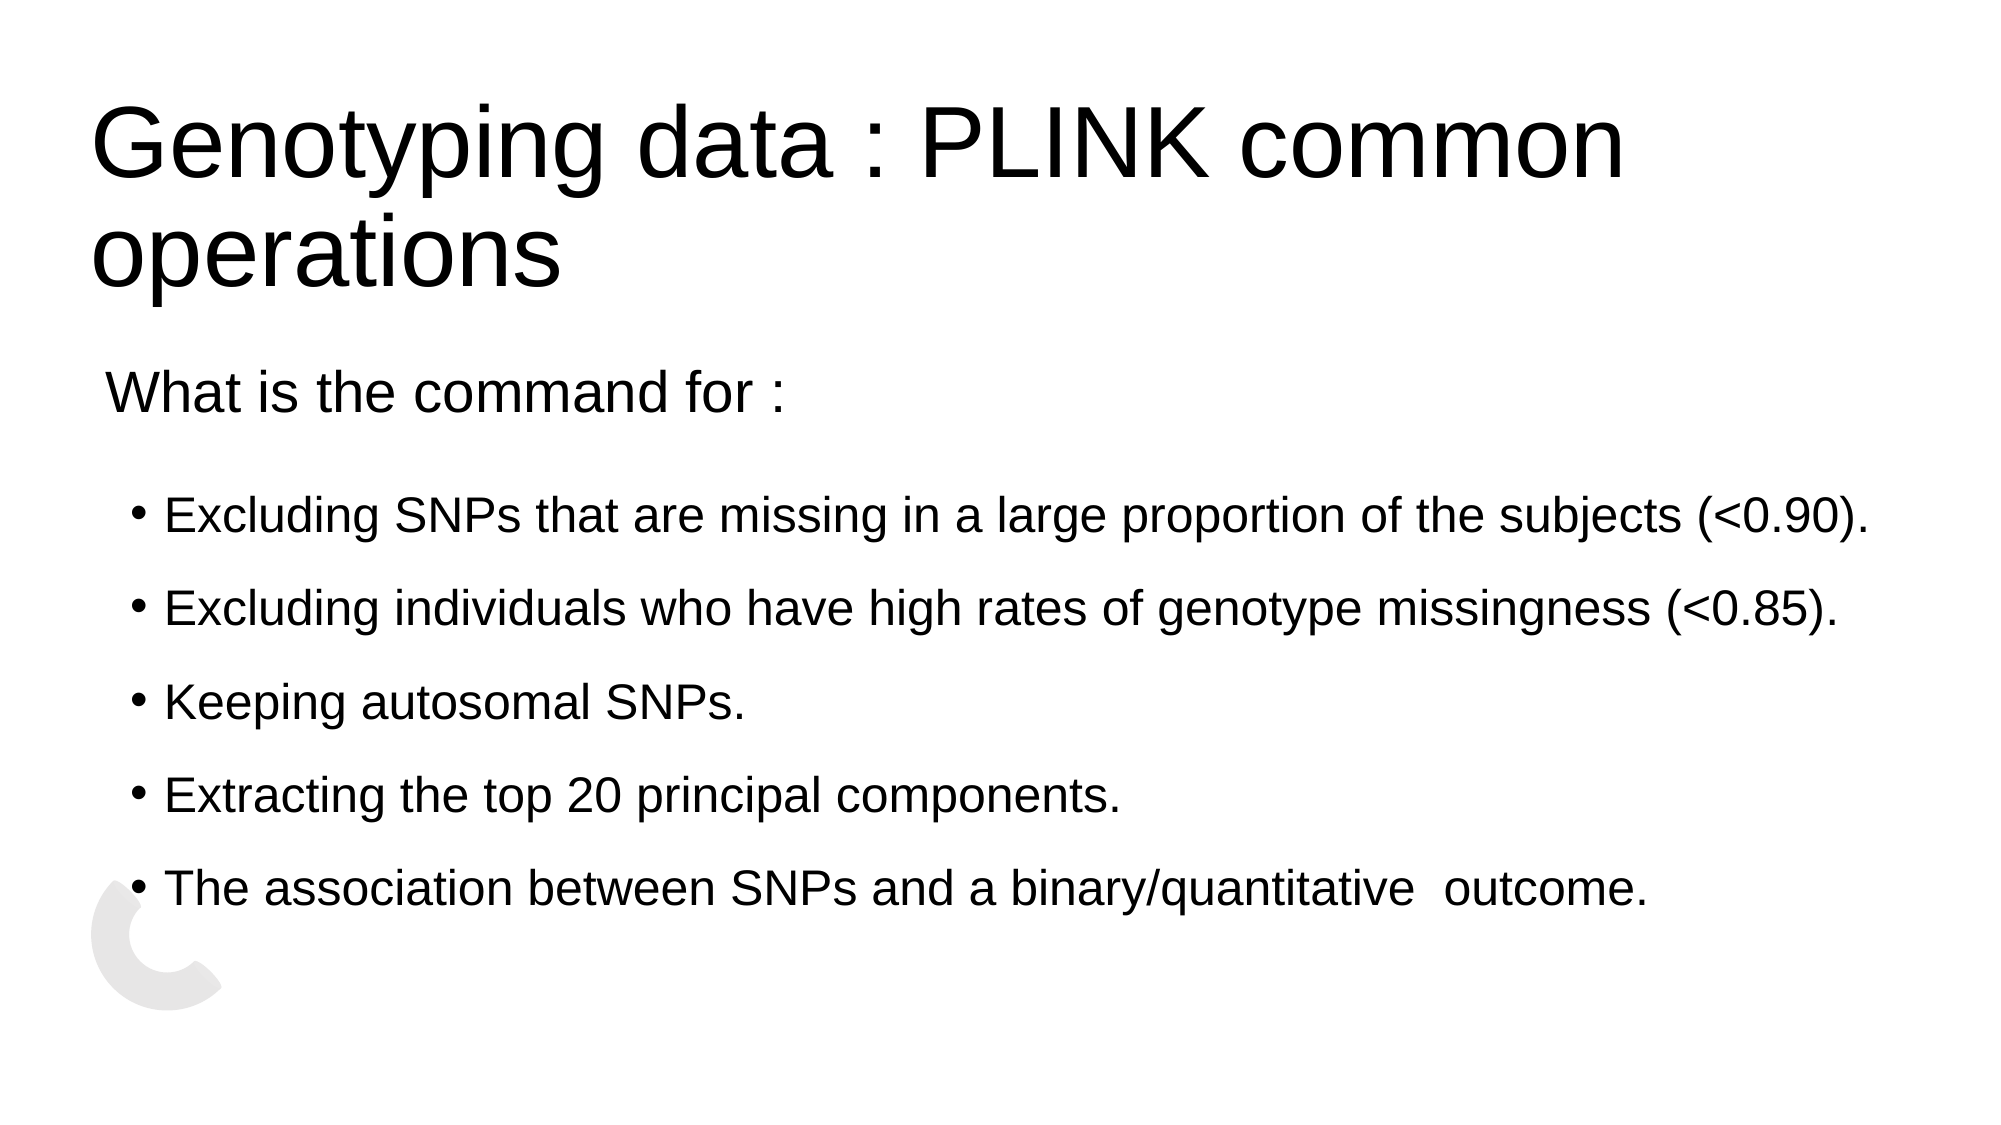

# Genotyping data : PLINK common operations
What is the command for :
Excluding SNPs that are missing in a large proportion of the subjects (<0.90).
Excluding individuals who have high rates of genotype missingness (<0.85).
Keeping autosomal SNPs.
Extracting the top 20 principal components.
The association between SNPs and a binary/quantitative  outcome.